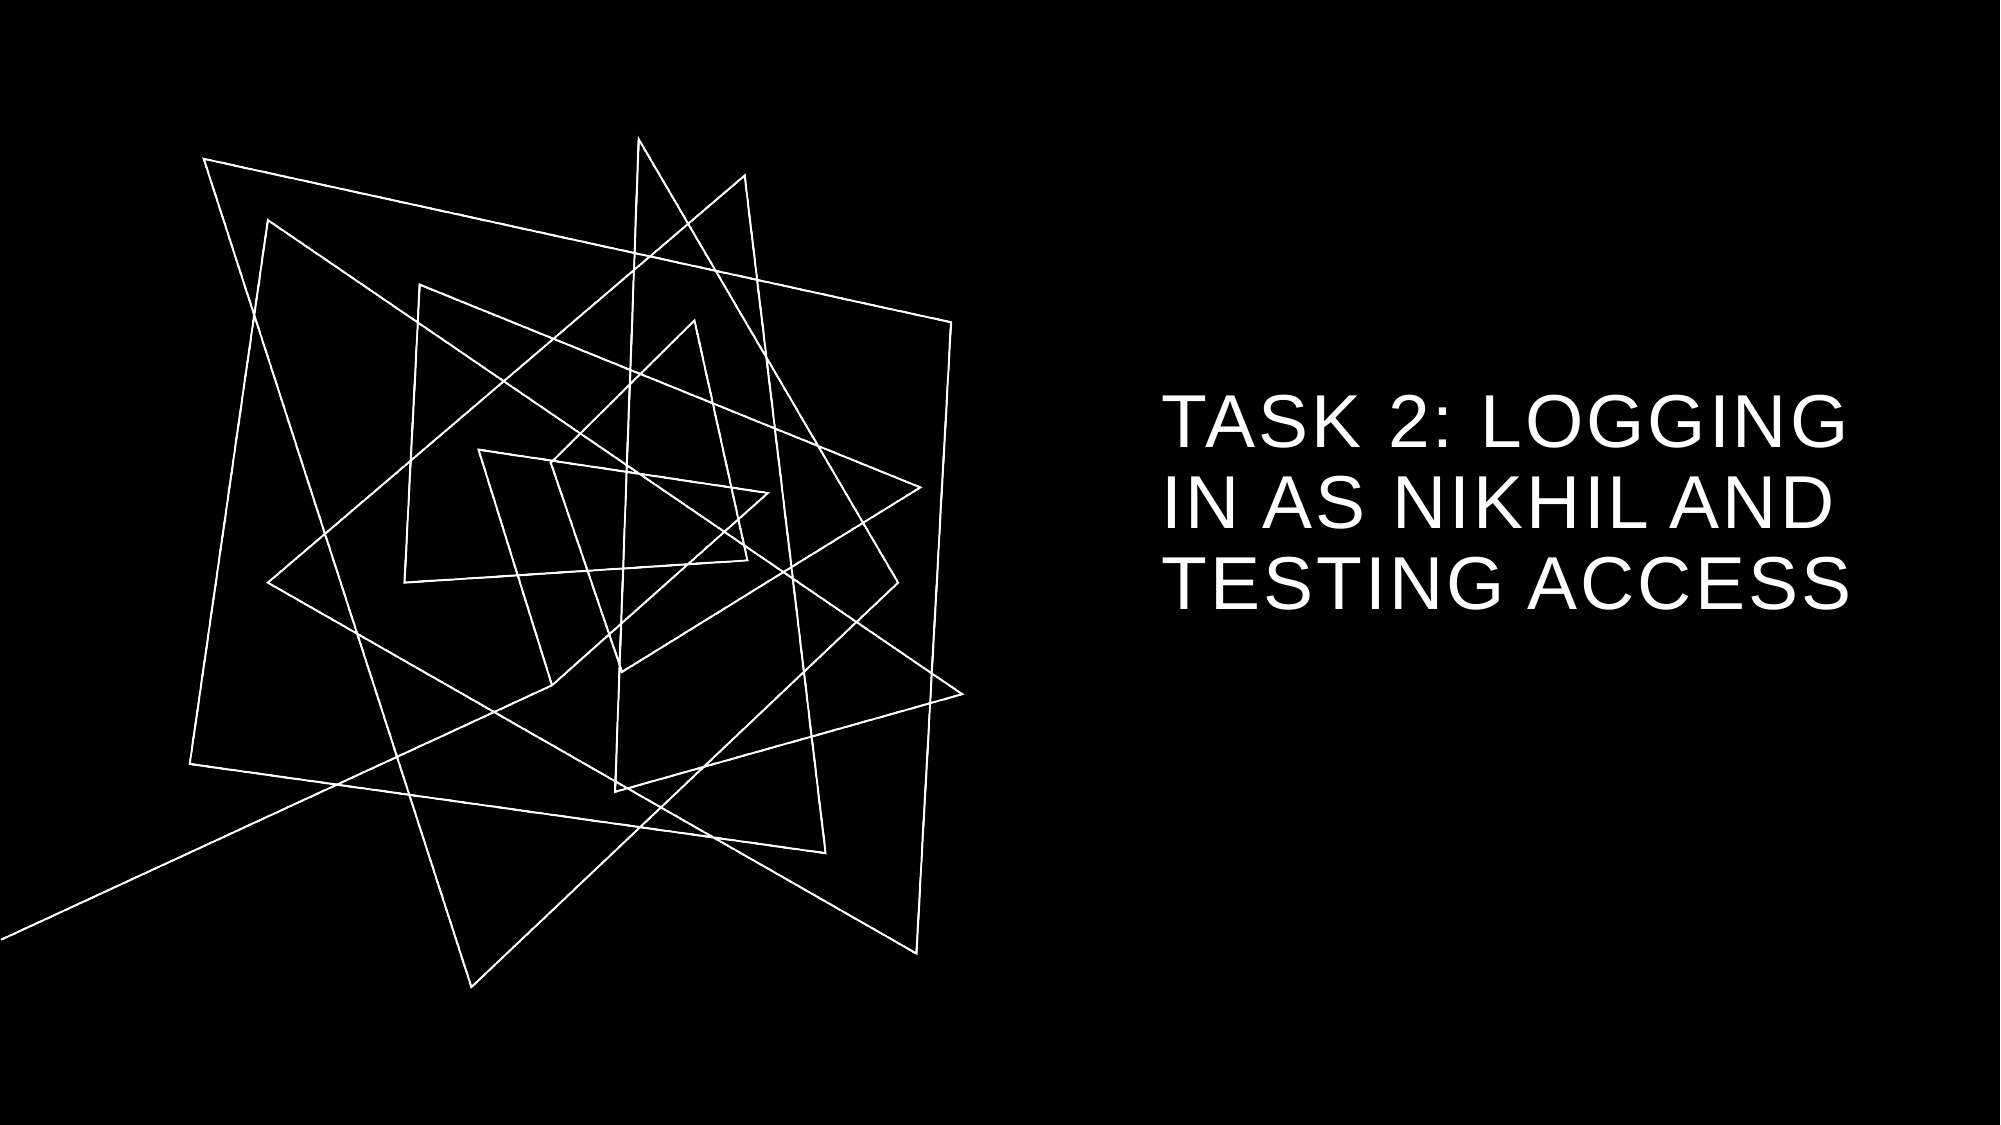

# Task 2: Logging in as Nikhil and testing access